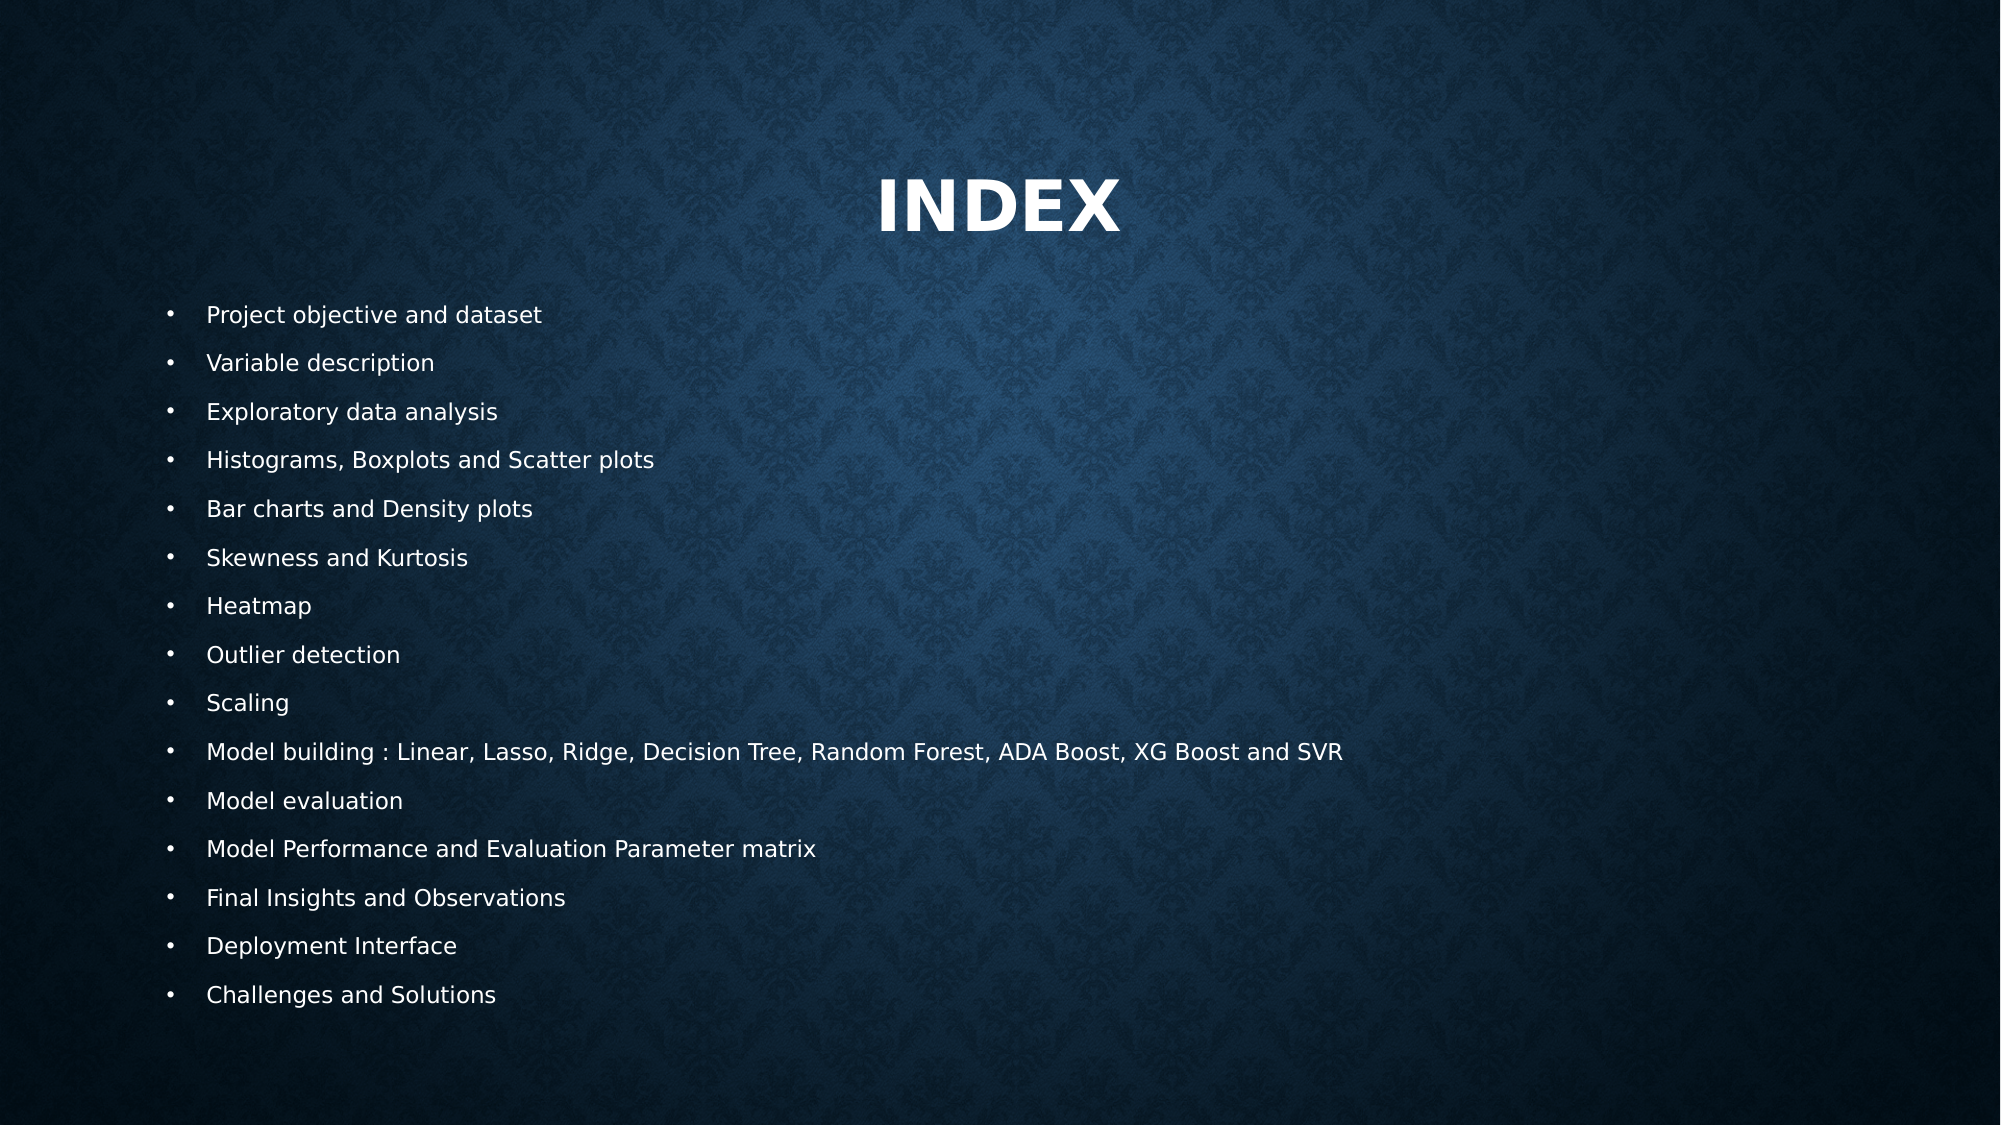

# INDEX
Project objective and dataset
Variable description
Exploratory data analysis
Histograms, Boxplots and Scatter plots
Bar charts and Density plots
Skewness and Kurtosis
Heatmap
Outlier detection
Scaling
Model building : Linear, Lasso, Ridge, Decision Tree, Random Forest, ADA Boost, XG Boost and SVR
Model evaluation
Model Performance and Evaluation Parameter matrix
Final Insights and Observations
Deployment Interface
Challenges and Solutions